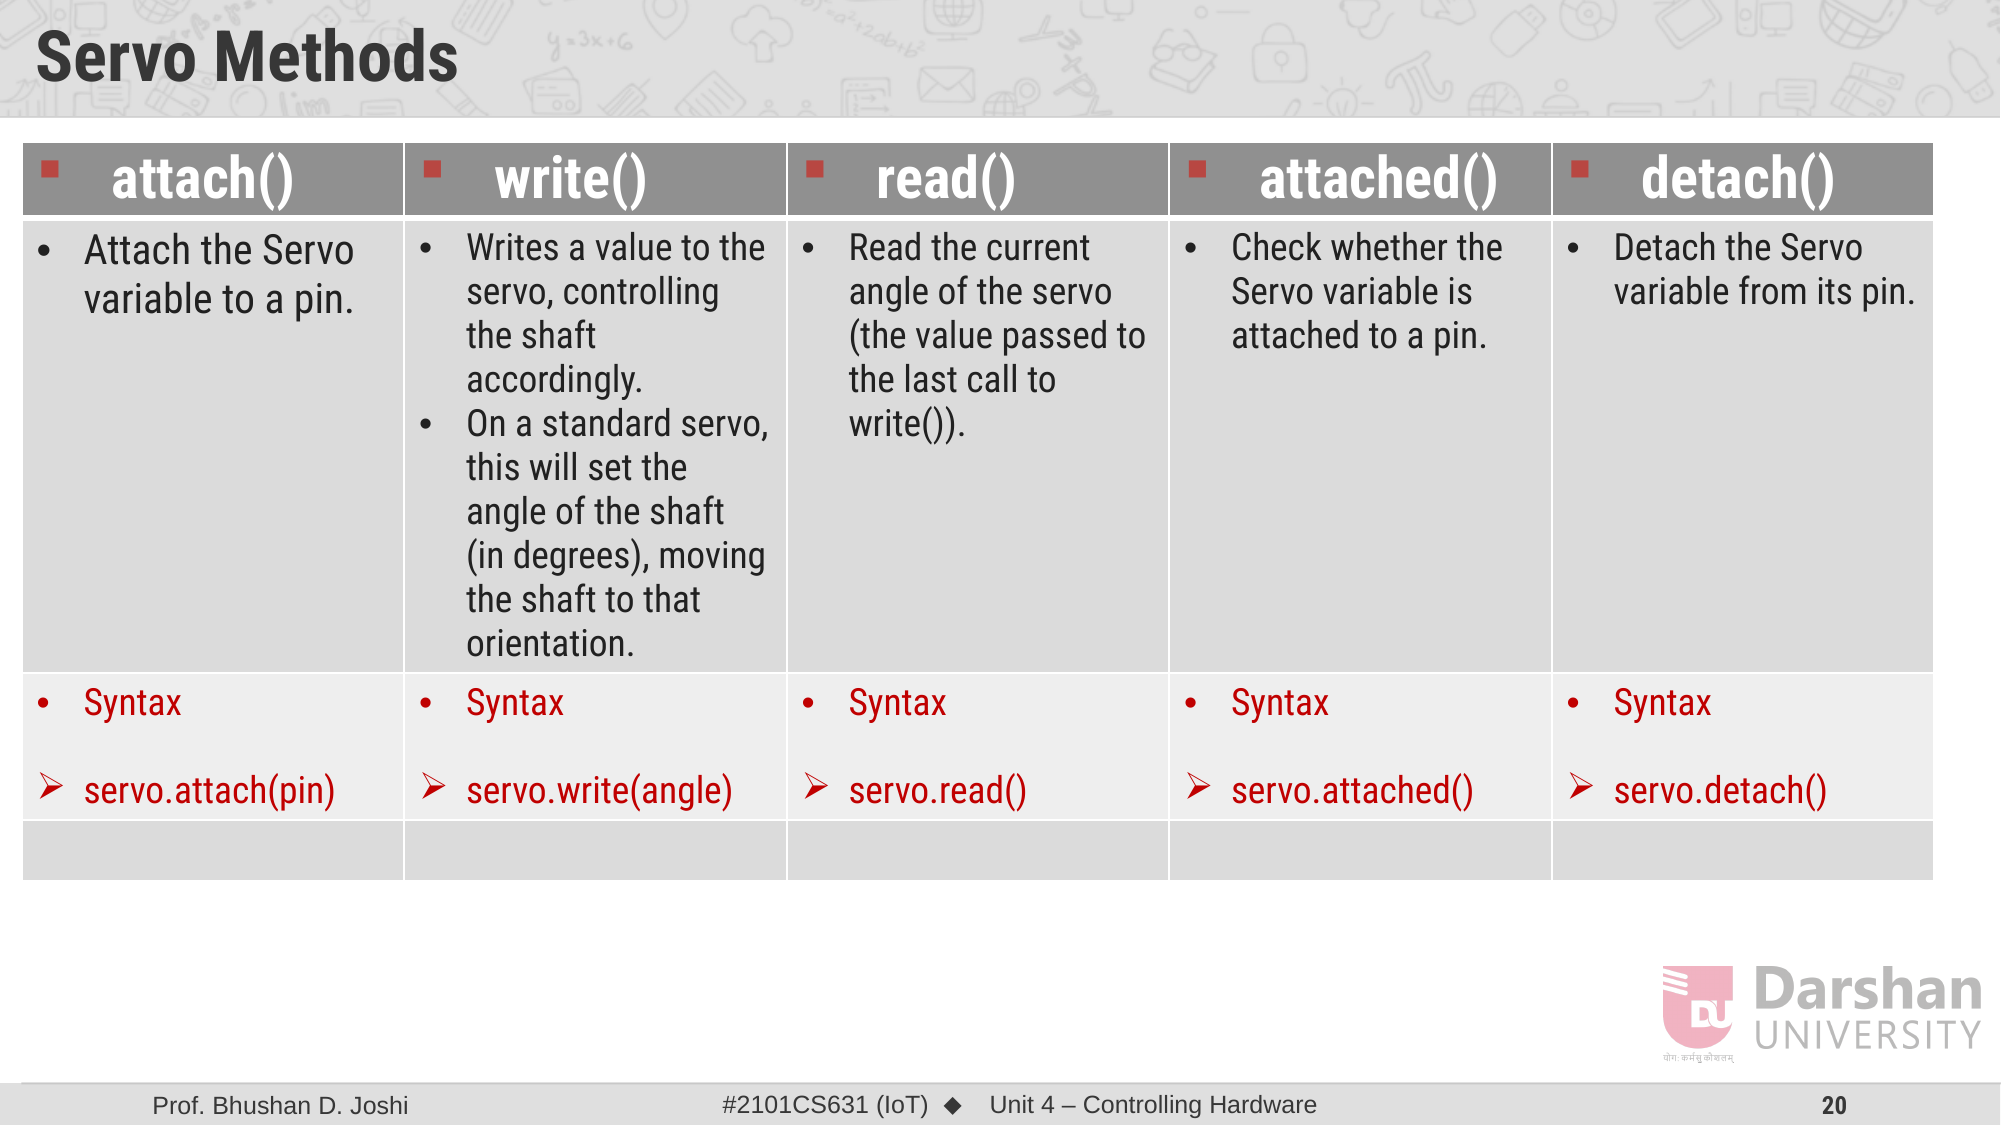

# Servo Methods
| attach() | write() | read() | attached() | detach() |
| --- | --- | --- | --- | --- |
| Attach the Servo variable to a pin. | Writes a value to the servo, controlling the shaft accordingly. On a standard servo, this will set the angle of the shaft (in degrees), moving the shaft to that orientation. | Read the current angle of the servo (the value passed to the last call to write()). | Check whether the Servo variable is attached to a pin. | Detach the Servo variable from its pin. |
| Syntax servo.attach(pin) | Syntax servo.write(angle) | Syntax servo.read() | Syntax servo.attached() | Syntax servo.detach() |
|  |  |  |  |  |